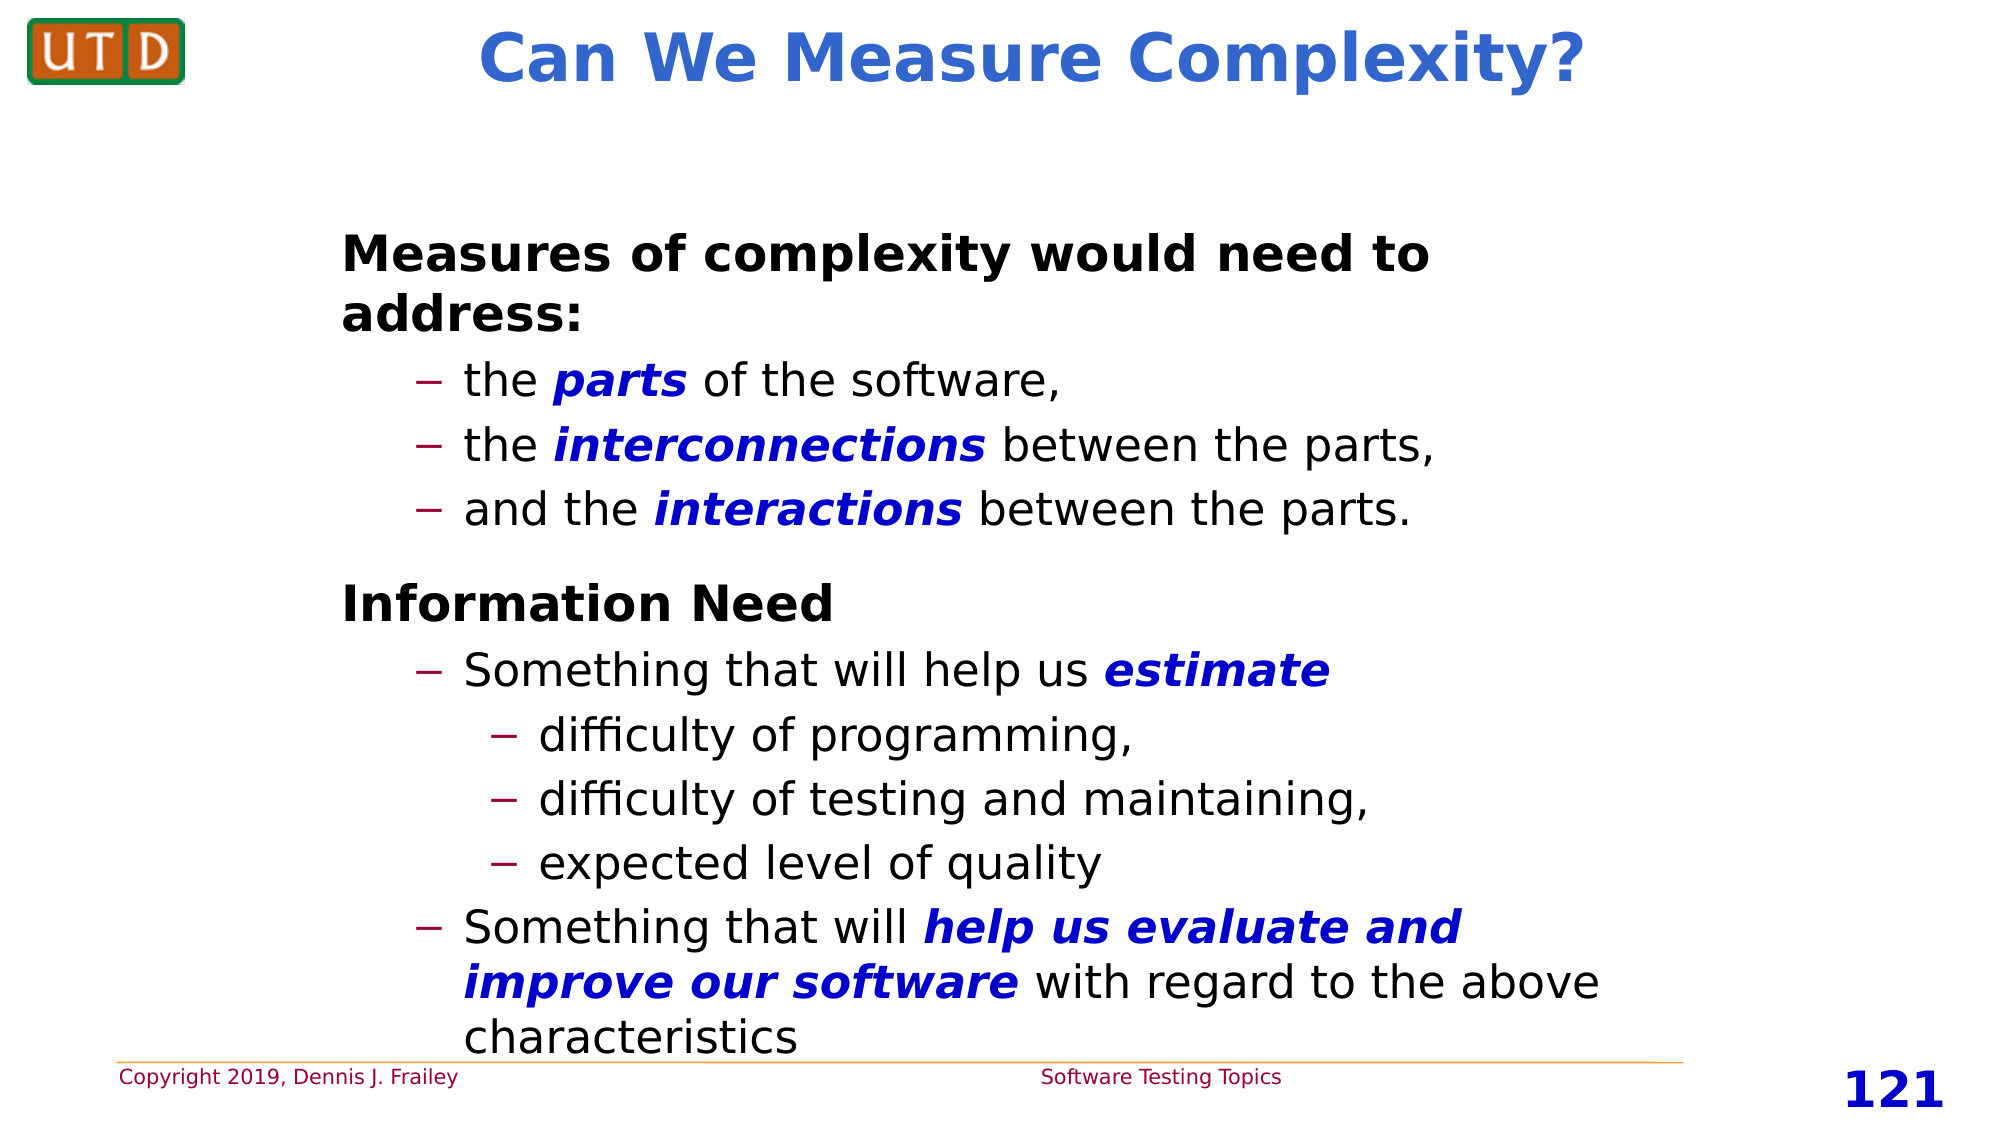

# Can We Measure Complexity?
Measures of complexity would need to address:
the parts of the software,
the interconnections between the parts,
and the interactions between the parts.
Information Need
Something that will help us estimate
difficulty of programming,
difficulty of testing and maintaining,
expected level of quality
Something that will help us evaluate and improve our software with regard to the above characteristics